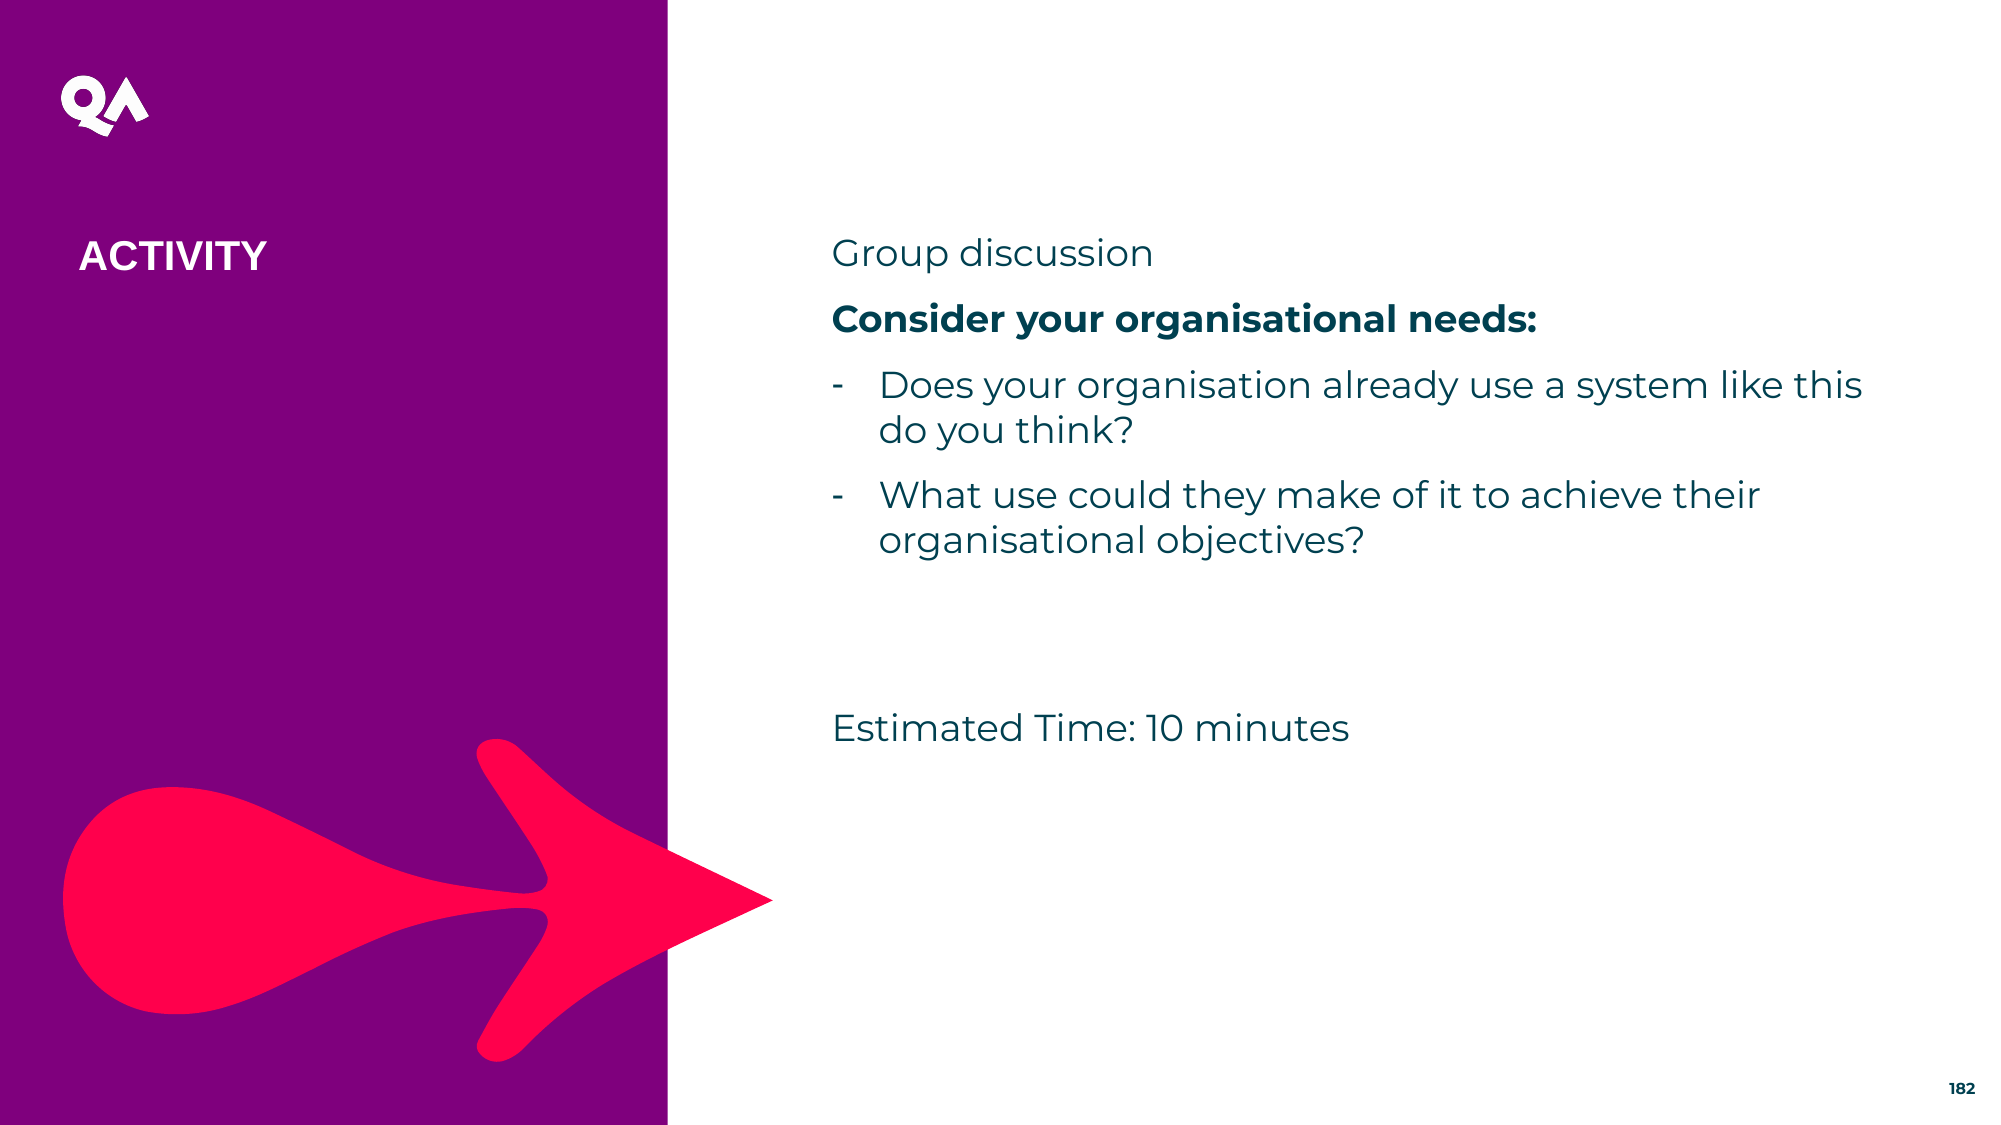

activity

Group discussion
Consider your organisational needs:
Does your organisation already use a system like this do you think?
What use could they make of it to achieve their organisational objectives?

Estimated Time: 10 minutes

182